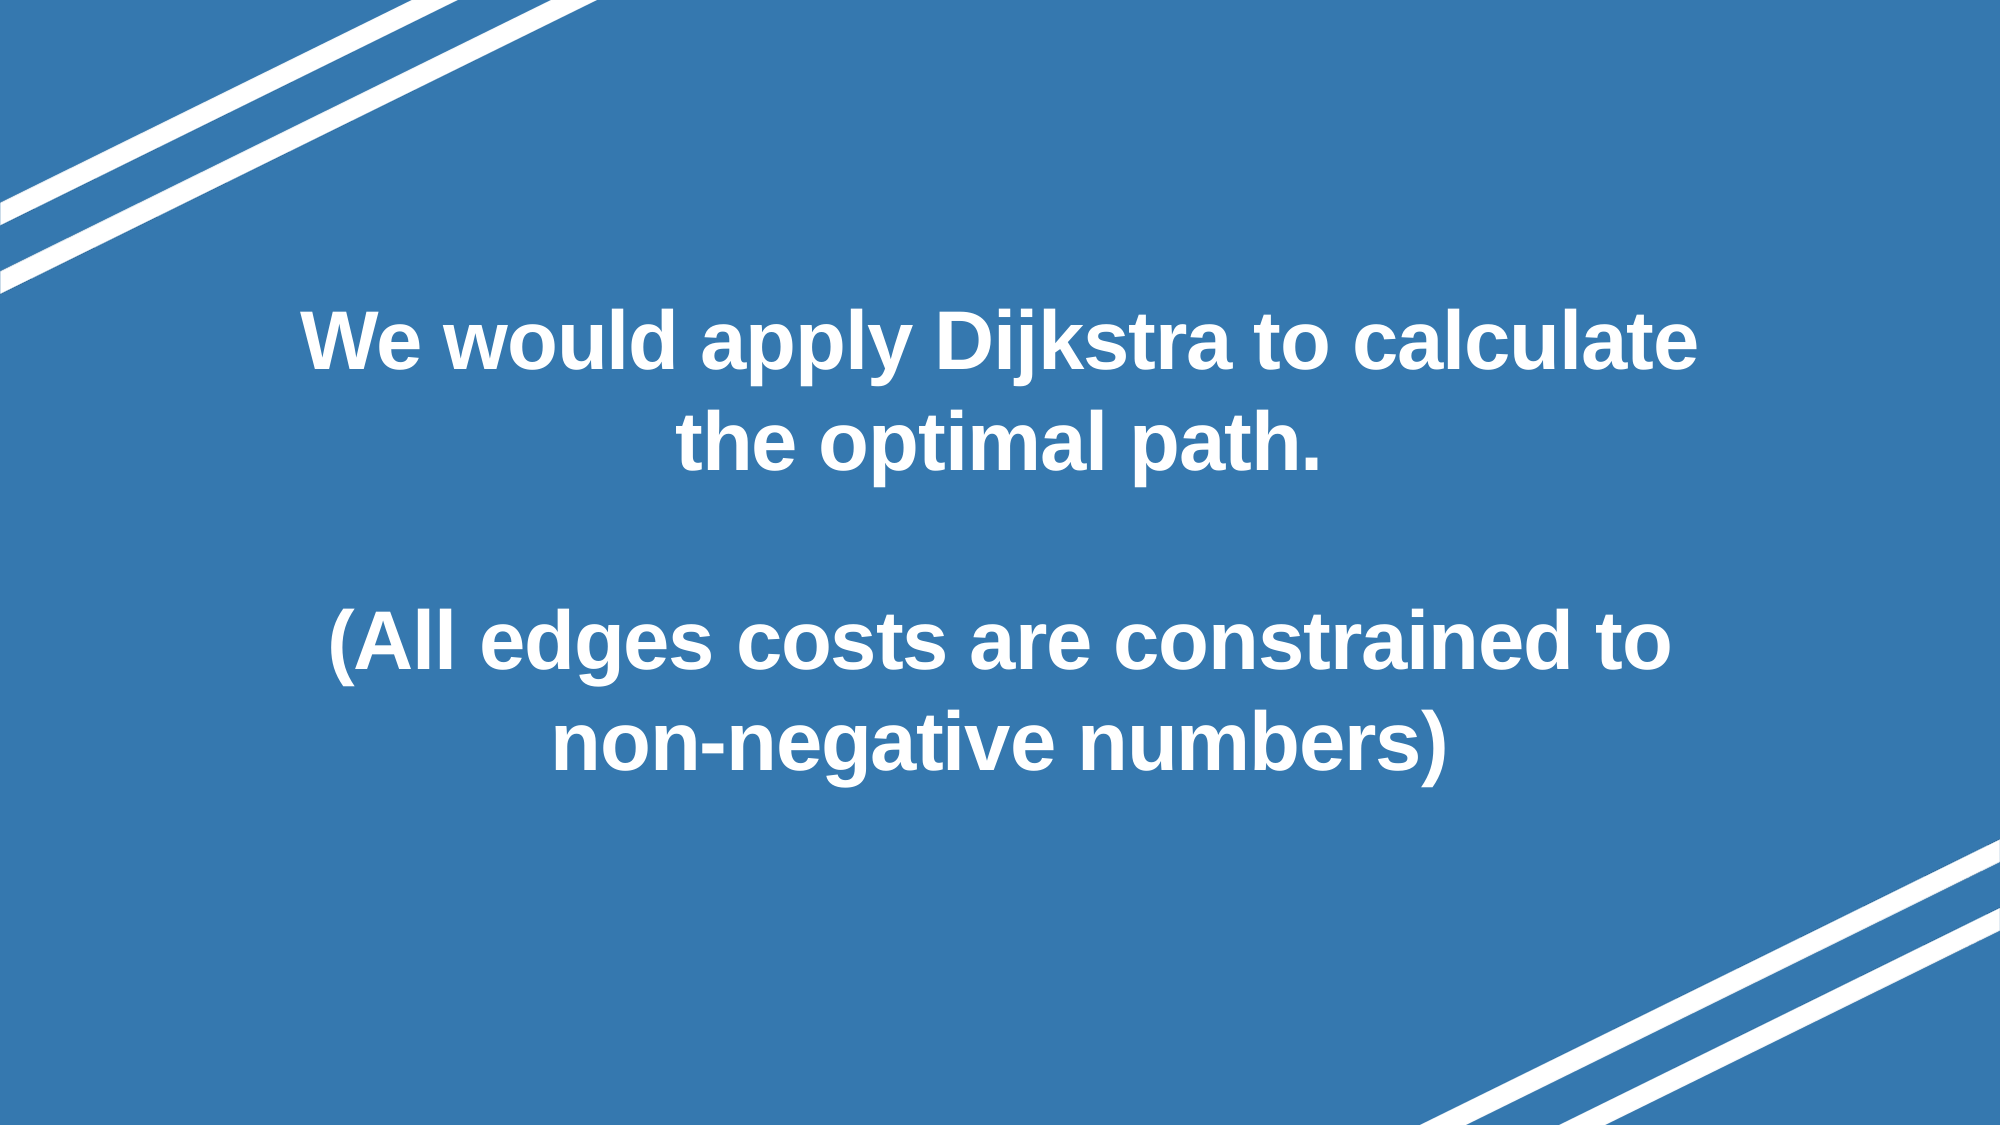

# We would apply Dijkstra to calculate the optimal path. (All edges costs are constrained to non-negative numbers)